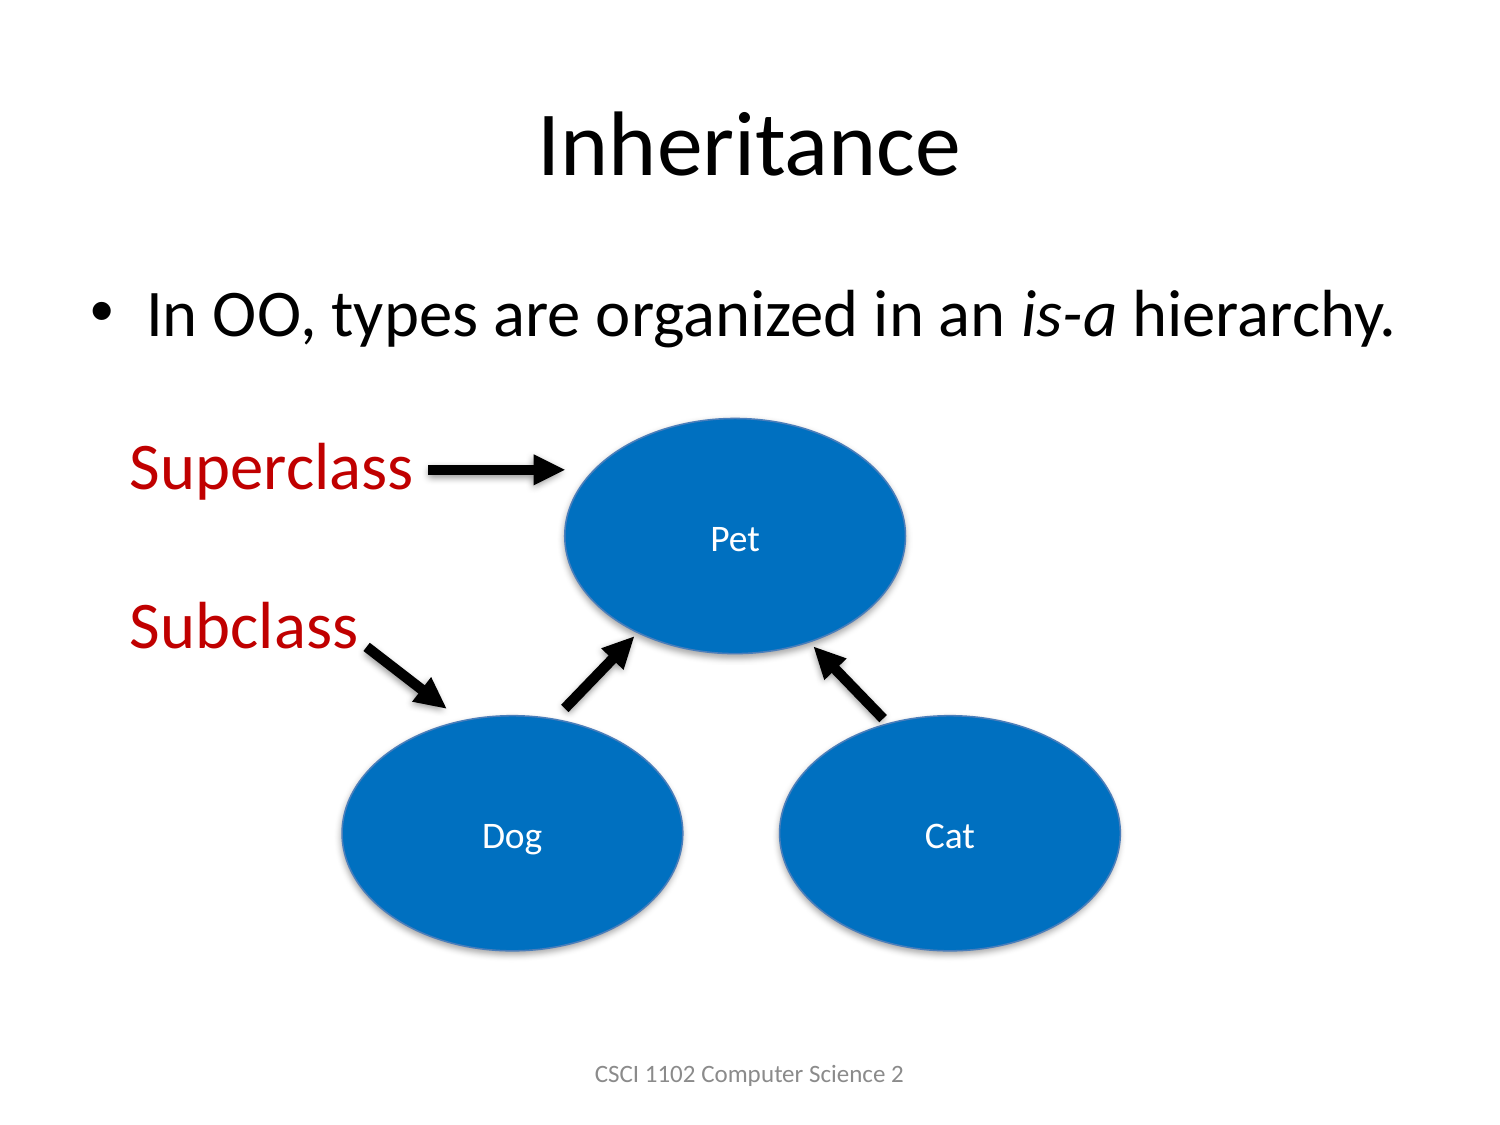

# Inheritance
In OO, types are organized in an is-a hierarchy.
Superclass

Subclass
Pet
Dog
Cat
CSCI 1102 Computer Science 2